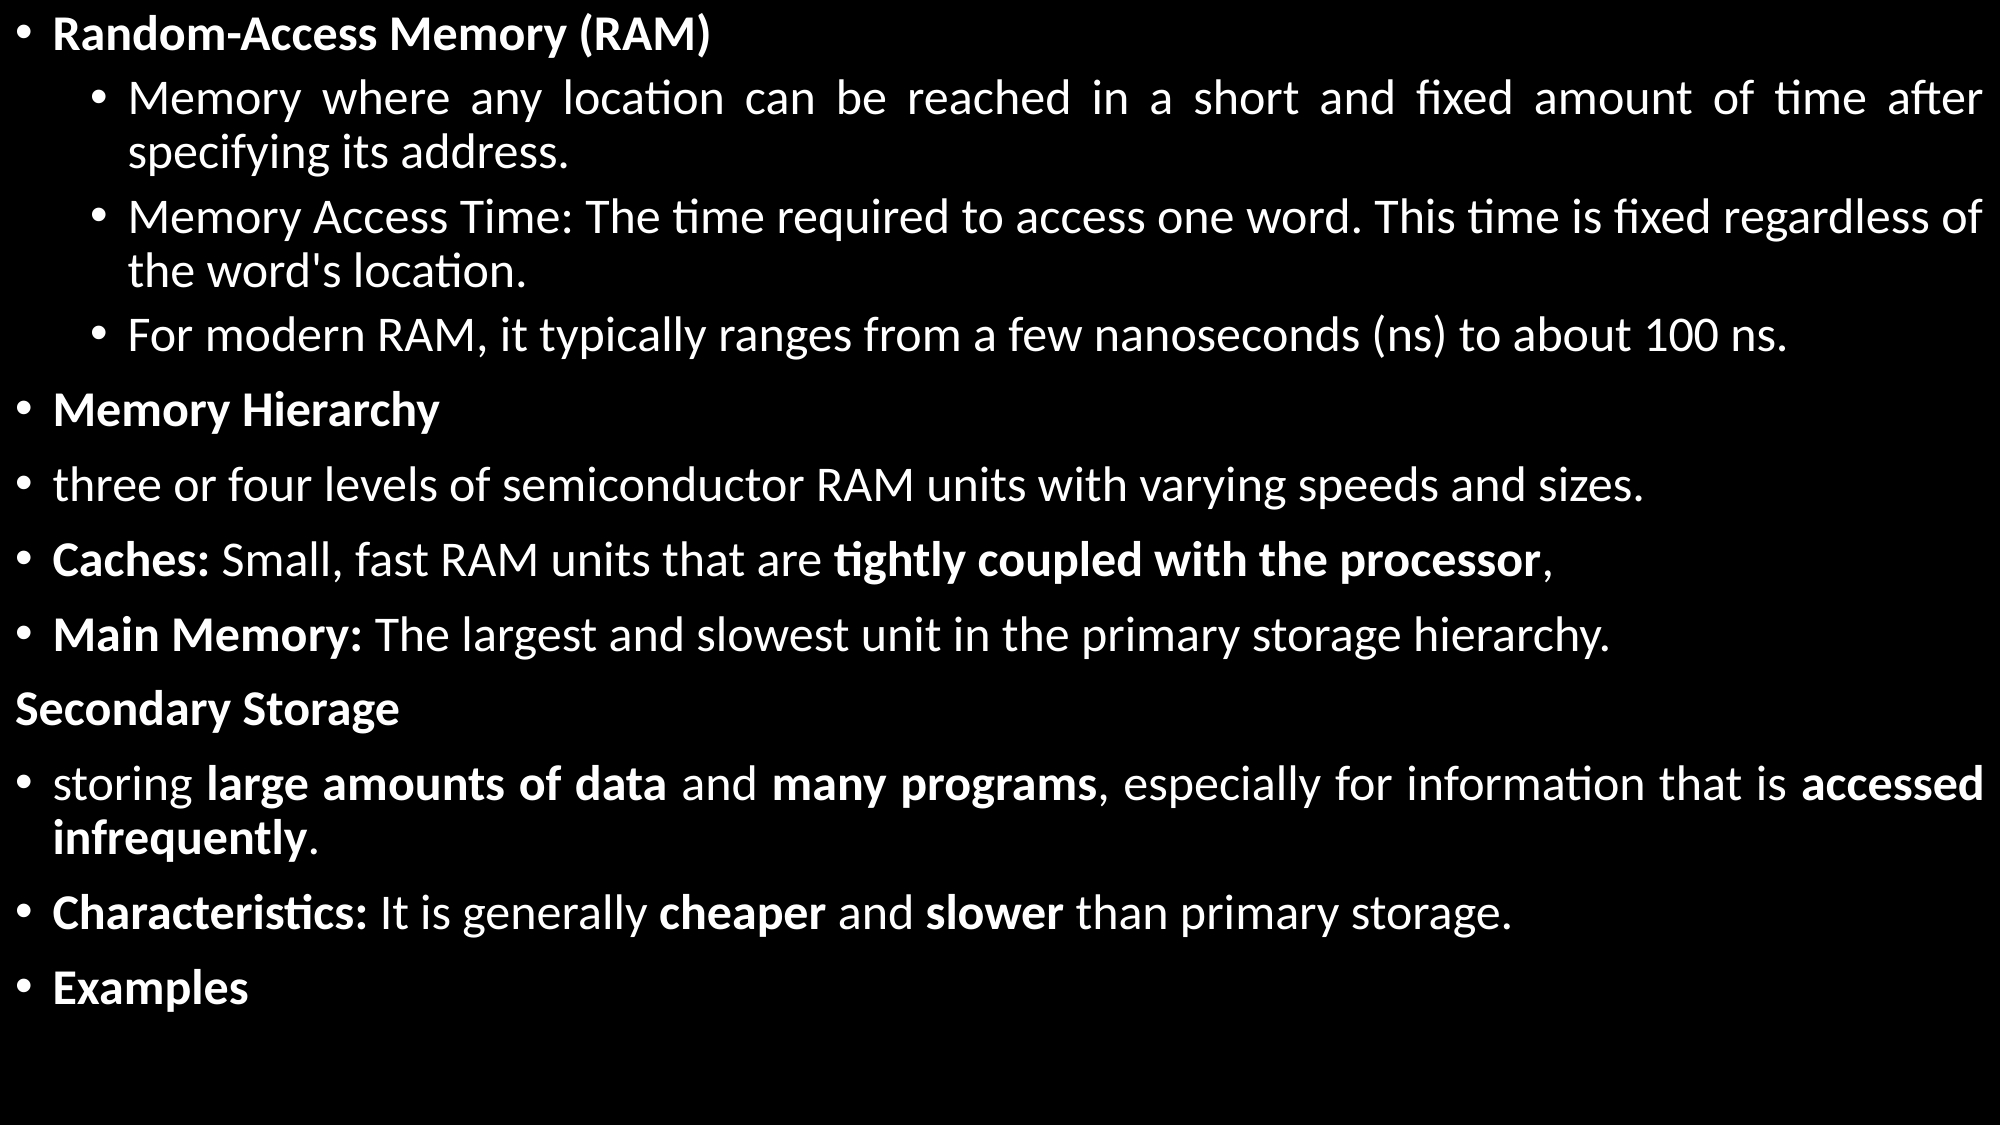

Random-Access Memory (RAM)
Memory where any location can be reached in a short and fixed amount of time after specifying its address.
Memory Access Time: The time required to access one word. This time is fixed regardless of the word's location.
For modern RAM, it typically ranges from a few nanoseconds (ns) to about 100 ns.
Memory Hierarchy
three or four levels of semiconductor RAM units with varying speeds and sizes.
Caches: Small, fast RAM units that are tightly coupled with the processor,
Main Memory: The largest and slowest unit in the primary storage hierarchy.
Secondary Storage
storing large amounts of data and many programs, especially for information that is accessed infrequently.
Characteristics: It is generally cheaper and slower than primary storage.
Examples